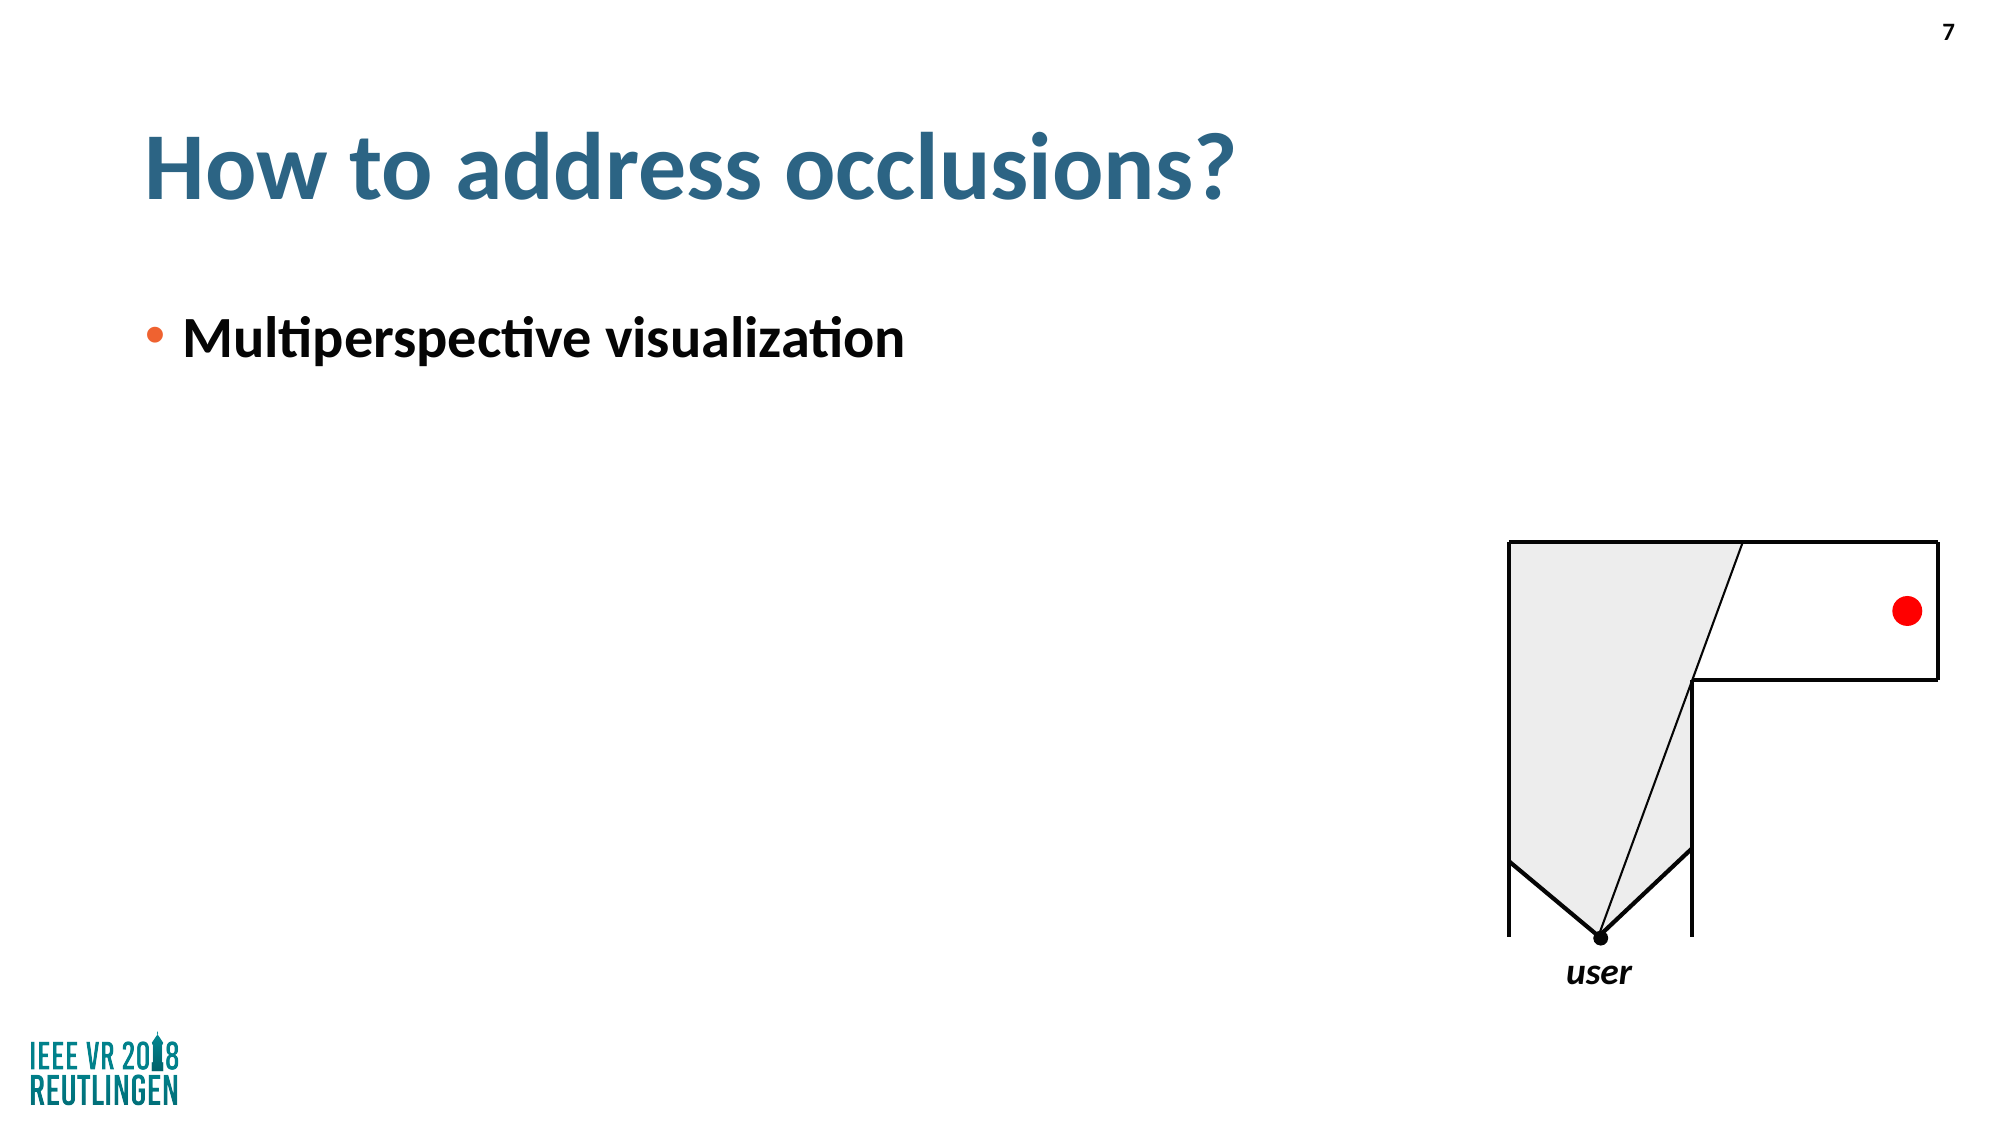

7
# How to address occlusions?
Multiperspective visualization

user